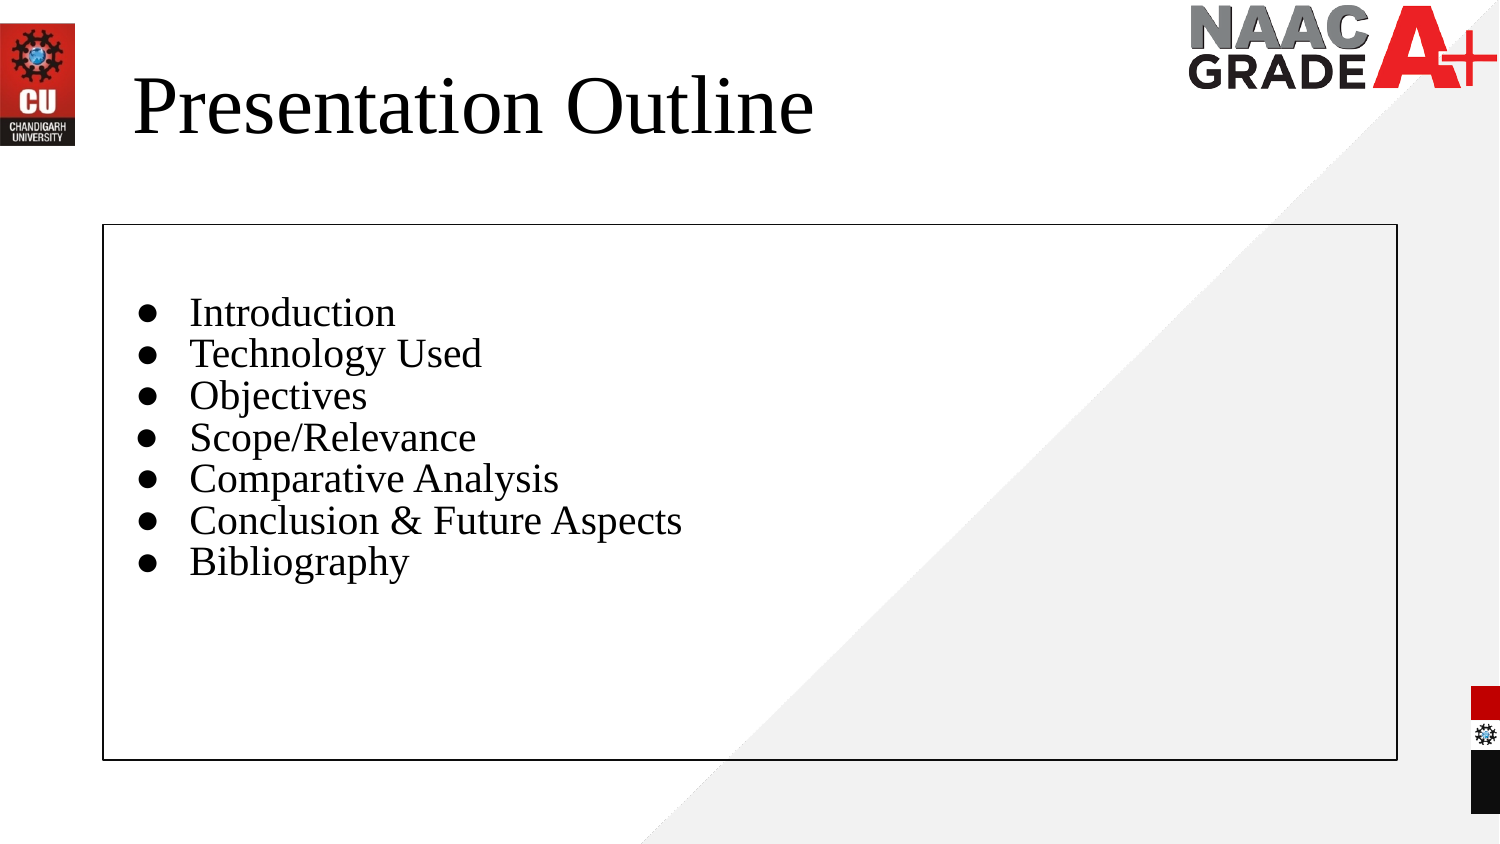

Presentation Outline

Introduction
Technology Used
Objectives
Scope/Relevance
Comparative Analysis
Conclusion & Future Aspects
Bibliography